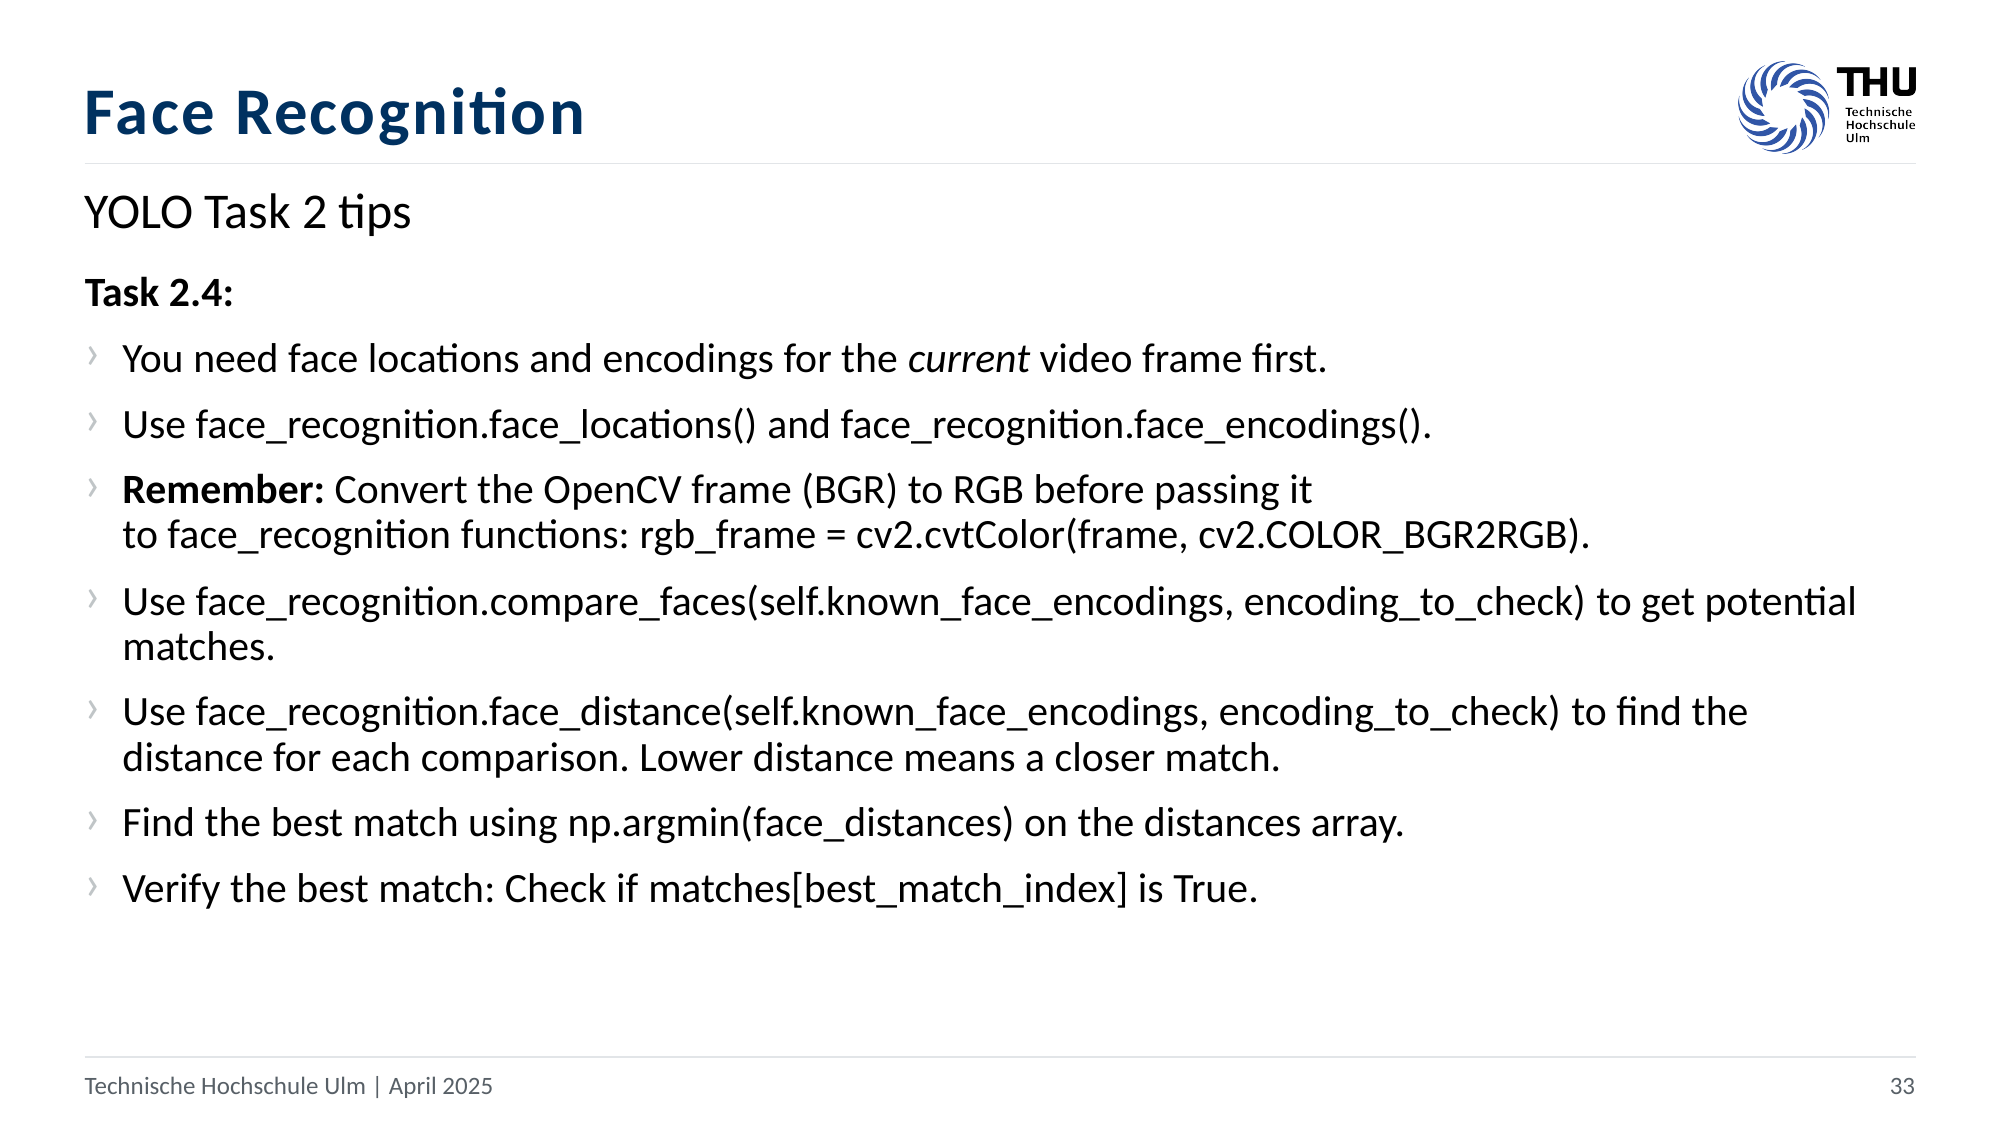

# Face Recognition
YOLO Task 2 tips
Task 2.4:
You need face locations and encodings for the current video frame first.
Use face_recognition.face_locations() and face_recognition.face_encodings().
Remember: Convert the OpenCV frame (BGR) to RGB before passing it to face_recognition functions: rgb_frame = cv2.cvtColor(frame, cv2.COLOR_BGR2RGB).
Use face_recognition.compare_faces(self.known_face_encodings, encoding_to_check) to get potential matches.
Use face_recognition.face_distance(self.known_face_encodings, encoding_to_check) to find the distance for each comparison. Lower distance means a closer match.
Find the best match using np.argmin(face_distances) on the distances array.
Verify the best match: Check if matches[best_match_index] is True.
Technische Hochschule Ulm | April 2025